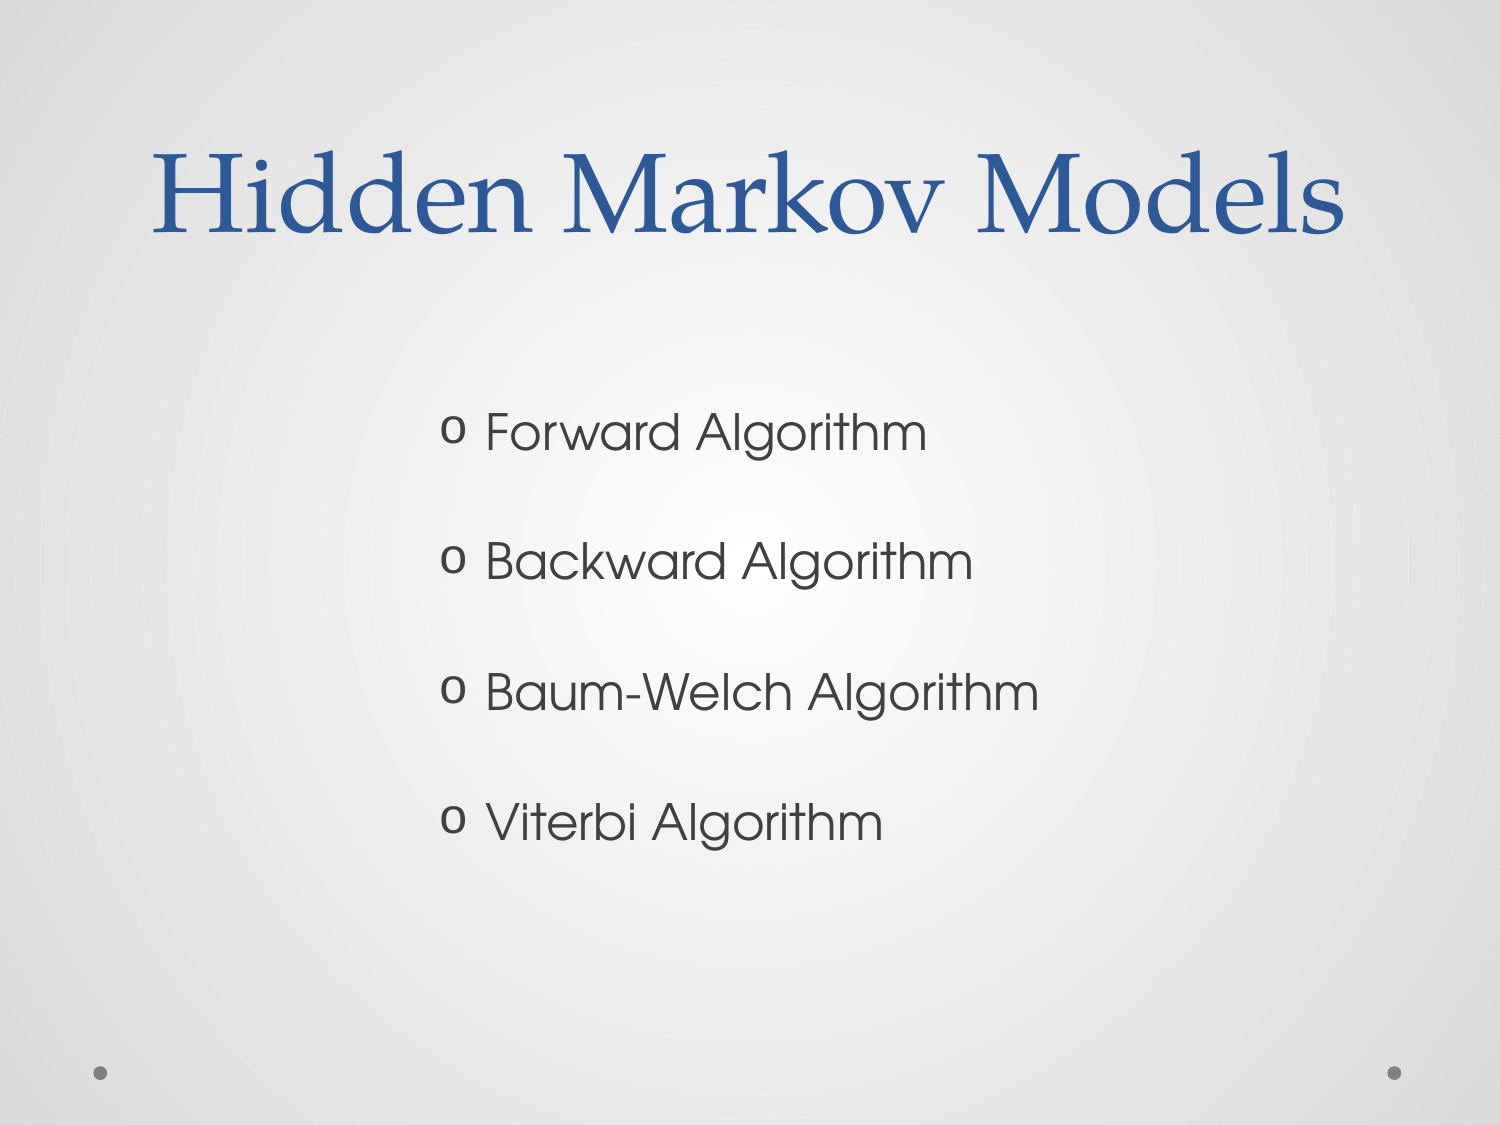

# Hidden Markov Models

Forward Algorithm
Backward Algorithm
Baum-Welch Algorithm
Viterbi Algorithm